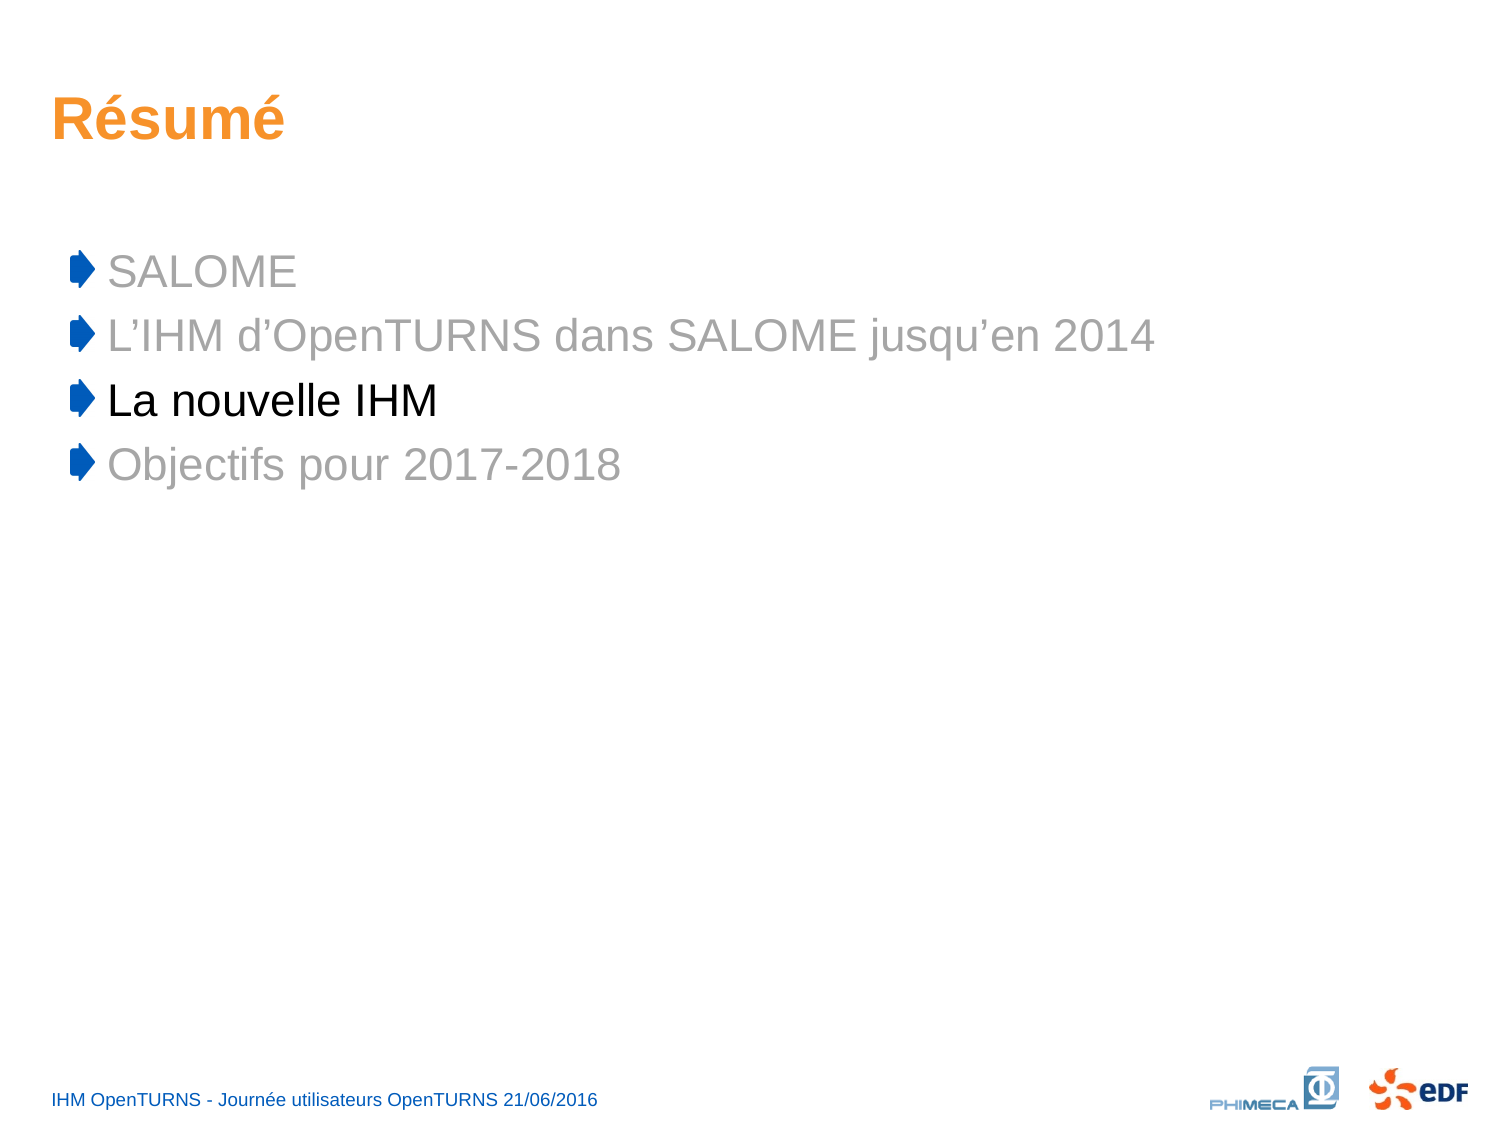

# Résumé
SALOME
L’IHM d’OpenTURNS dans SALOME jusqu’en 2014
La nouvelle IHM
Objectifs pour 2017-2018

IHM OpenTURNS - Journée utilisateurs OpenTURNS 21/06/2016